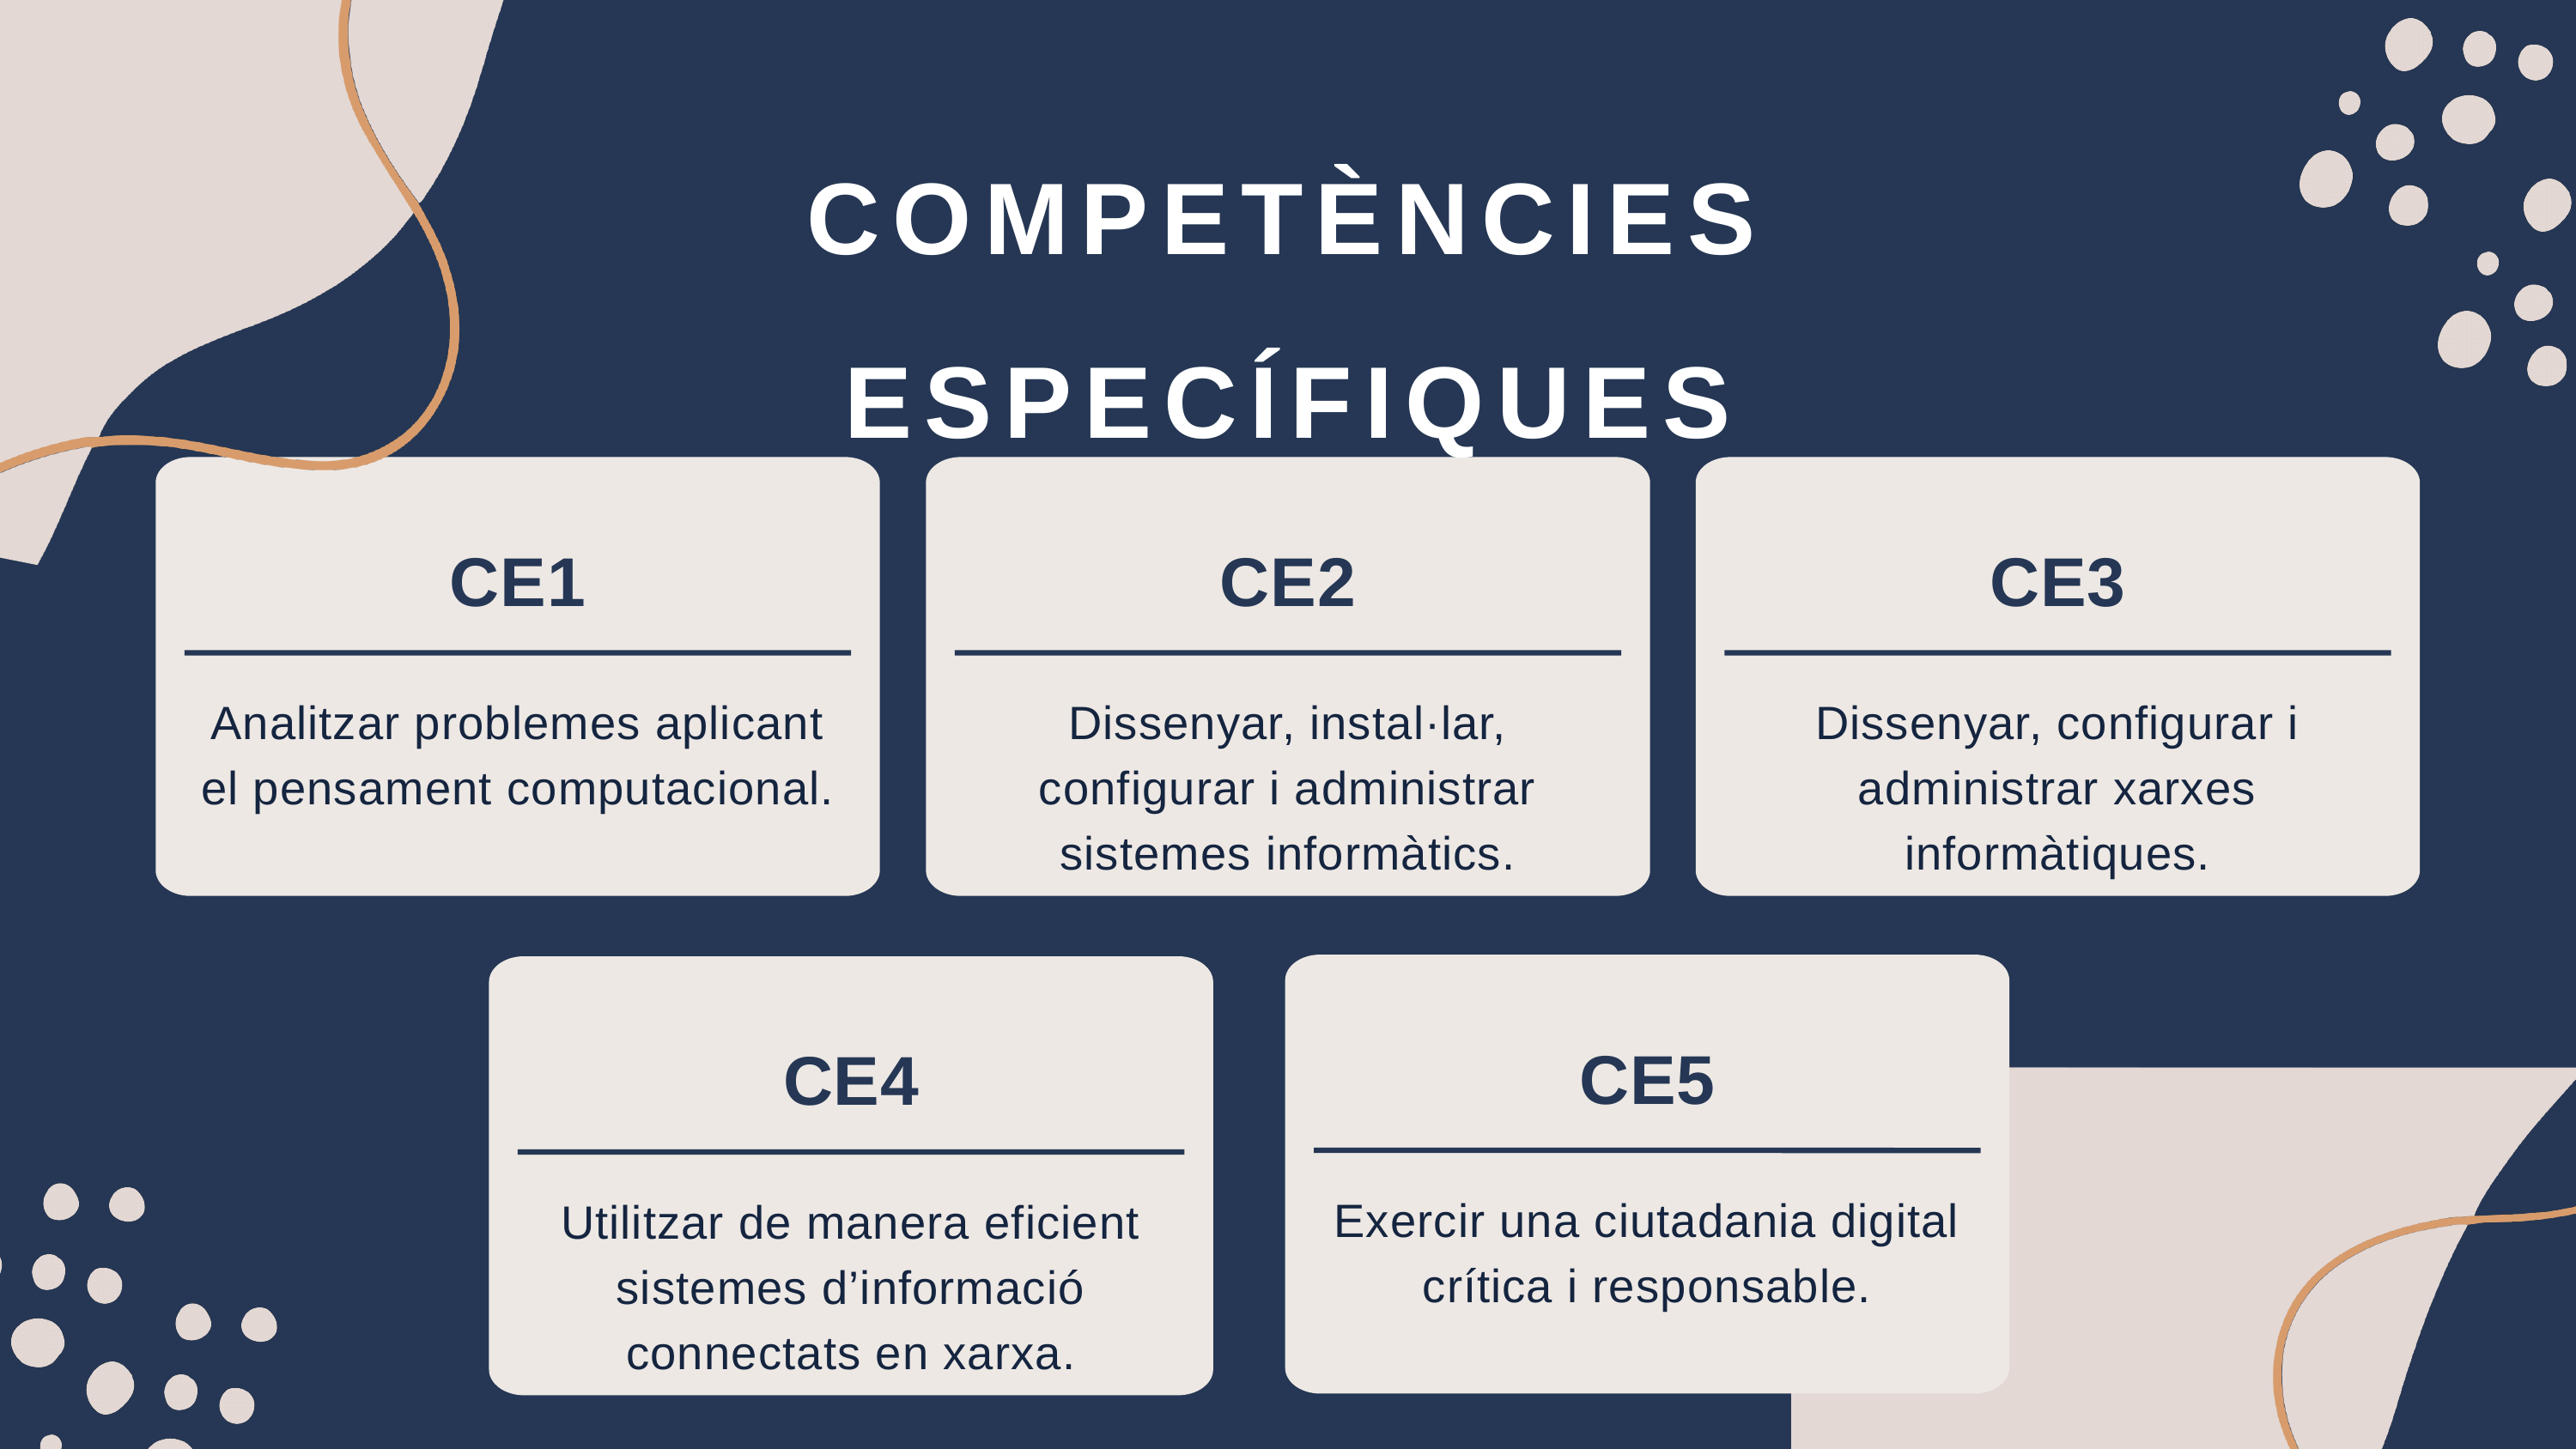

COMPETÈNCIES ESPECÍFIQUES

CE1
CE2
CE3

Analitzar problemes aplicant el pensament computacional.
Dissenyar, instal·lar, configurar i administrar sistemes informàtics.
Dissenyar, configurar i administrar xarxes informàtiques.

CE5
CE4

Exercir una ciutadania digital crítica i responsable.
Utilitzar de manera eficient sistemes d’informació connectats en xarxa.